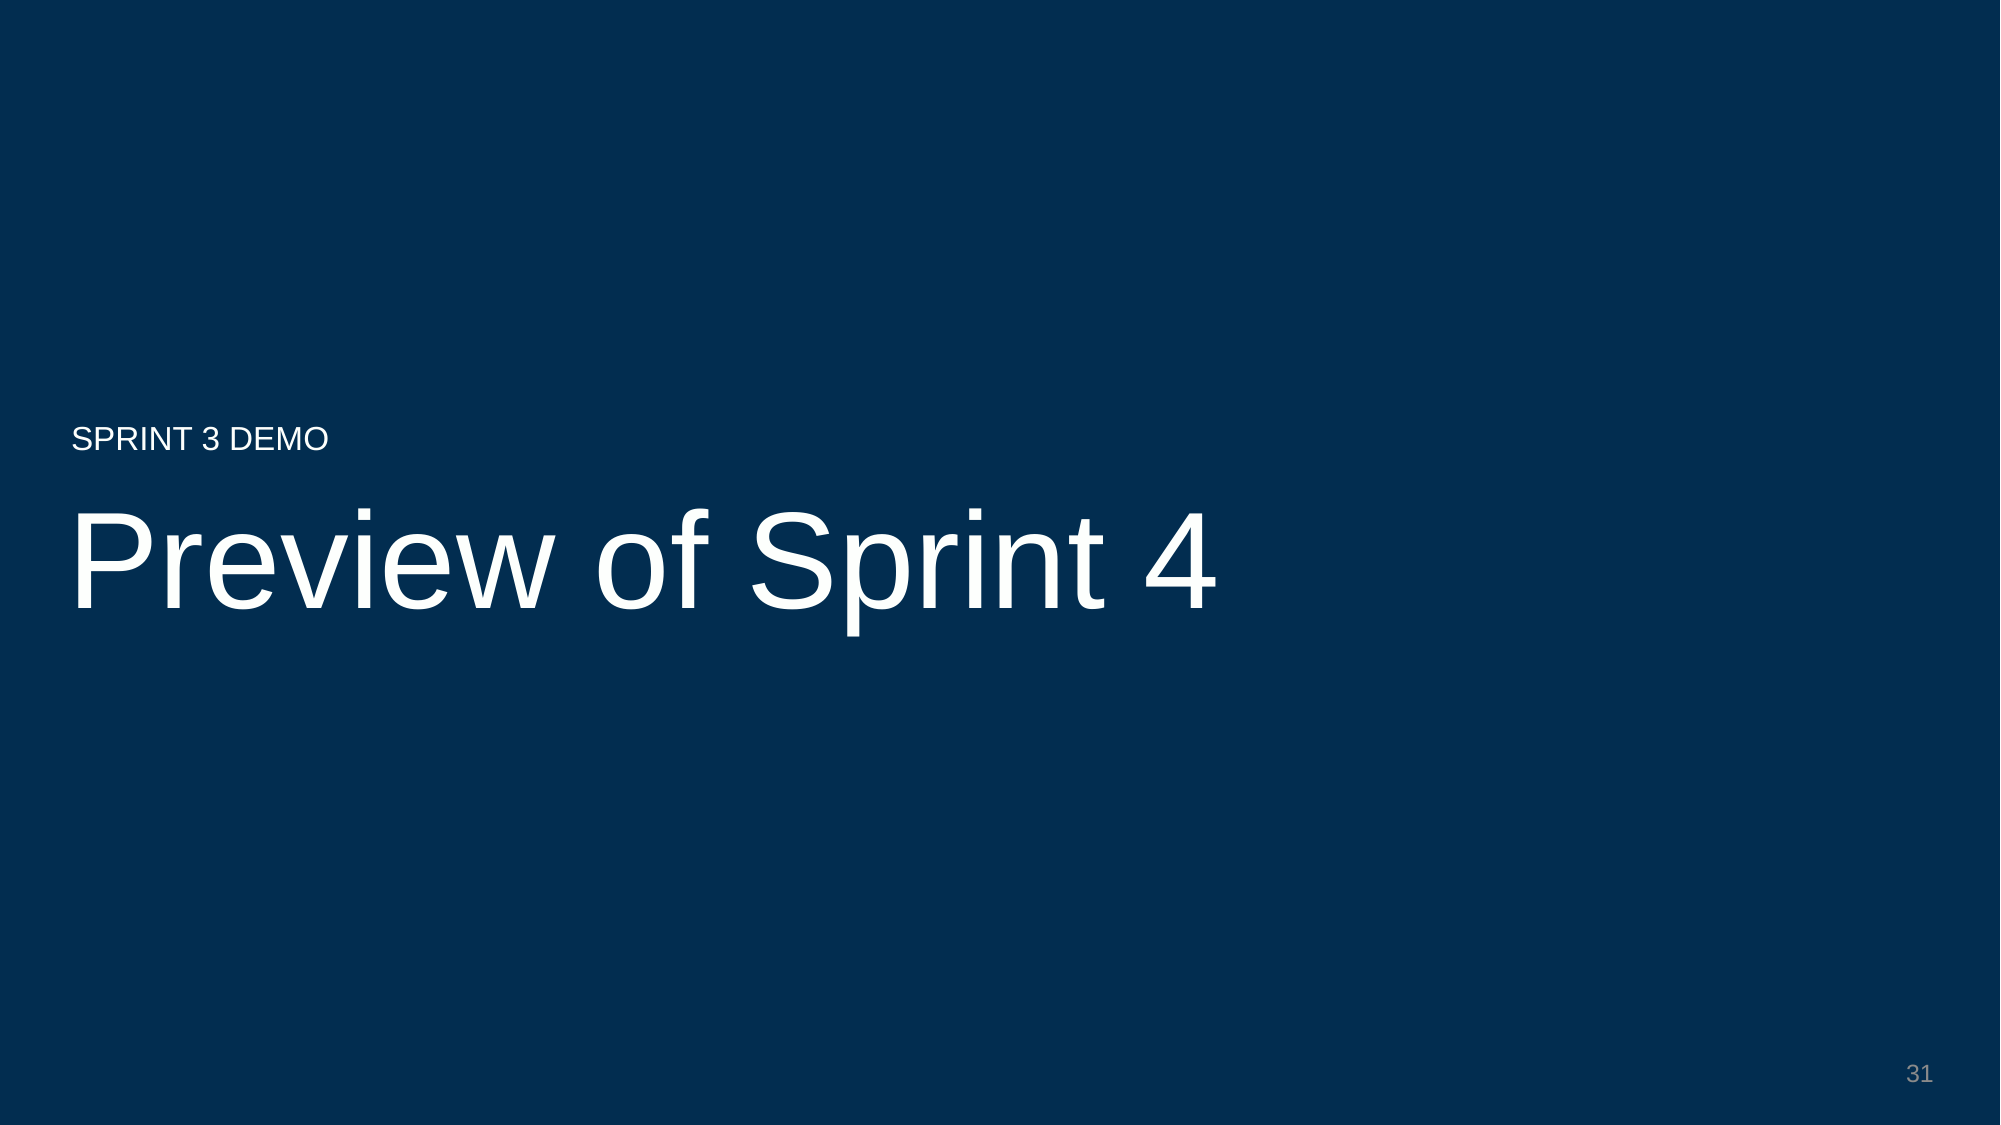

SPRINT 3 DEMO
# Preview of Sprint 4
31